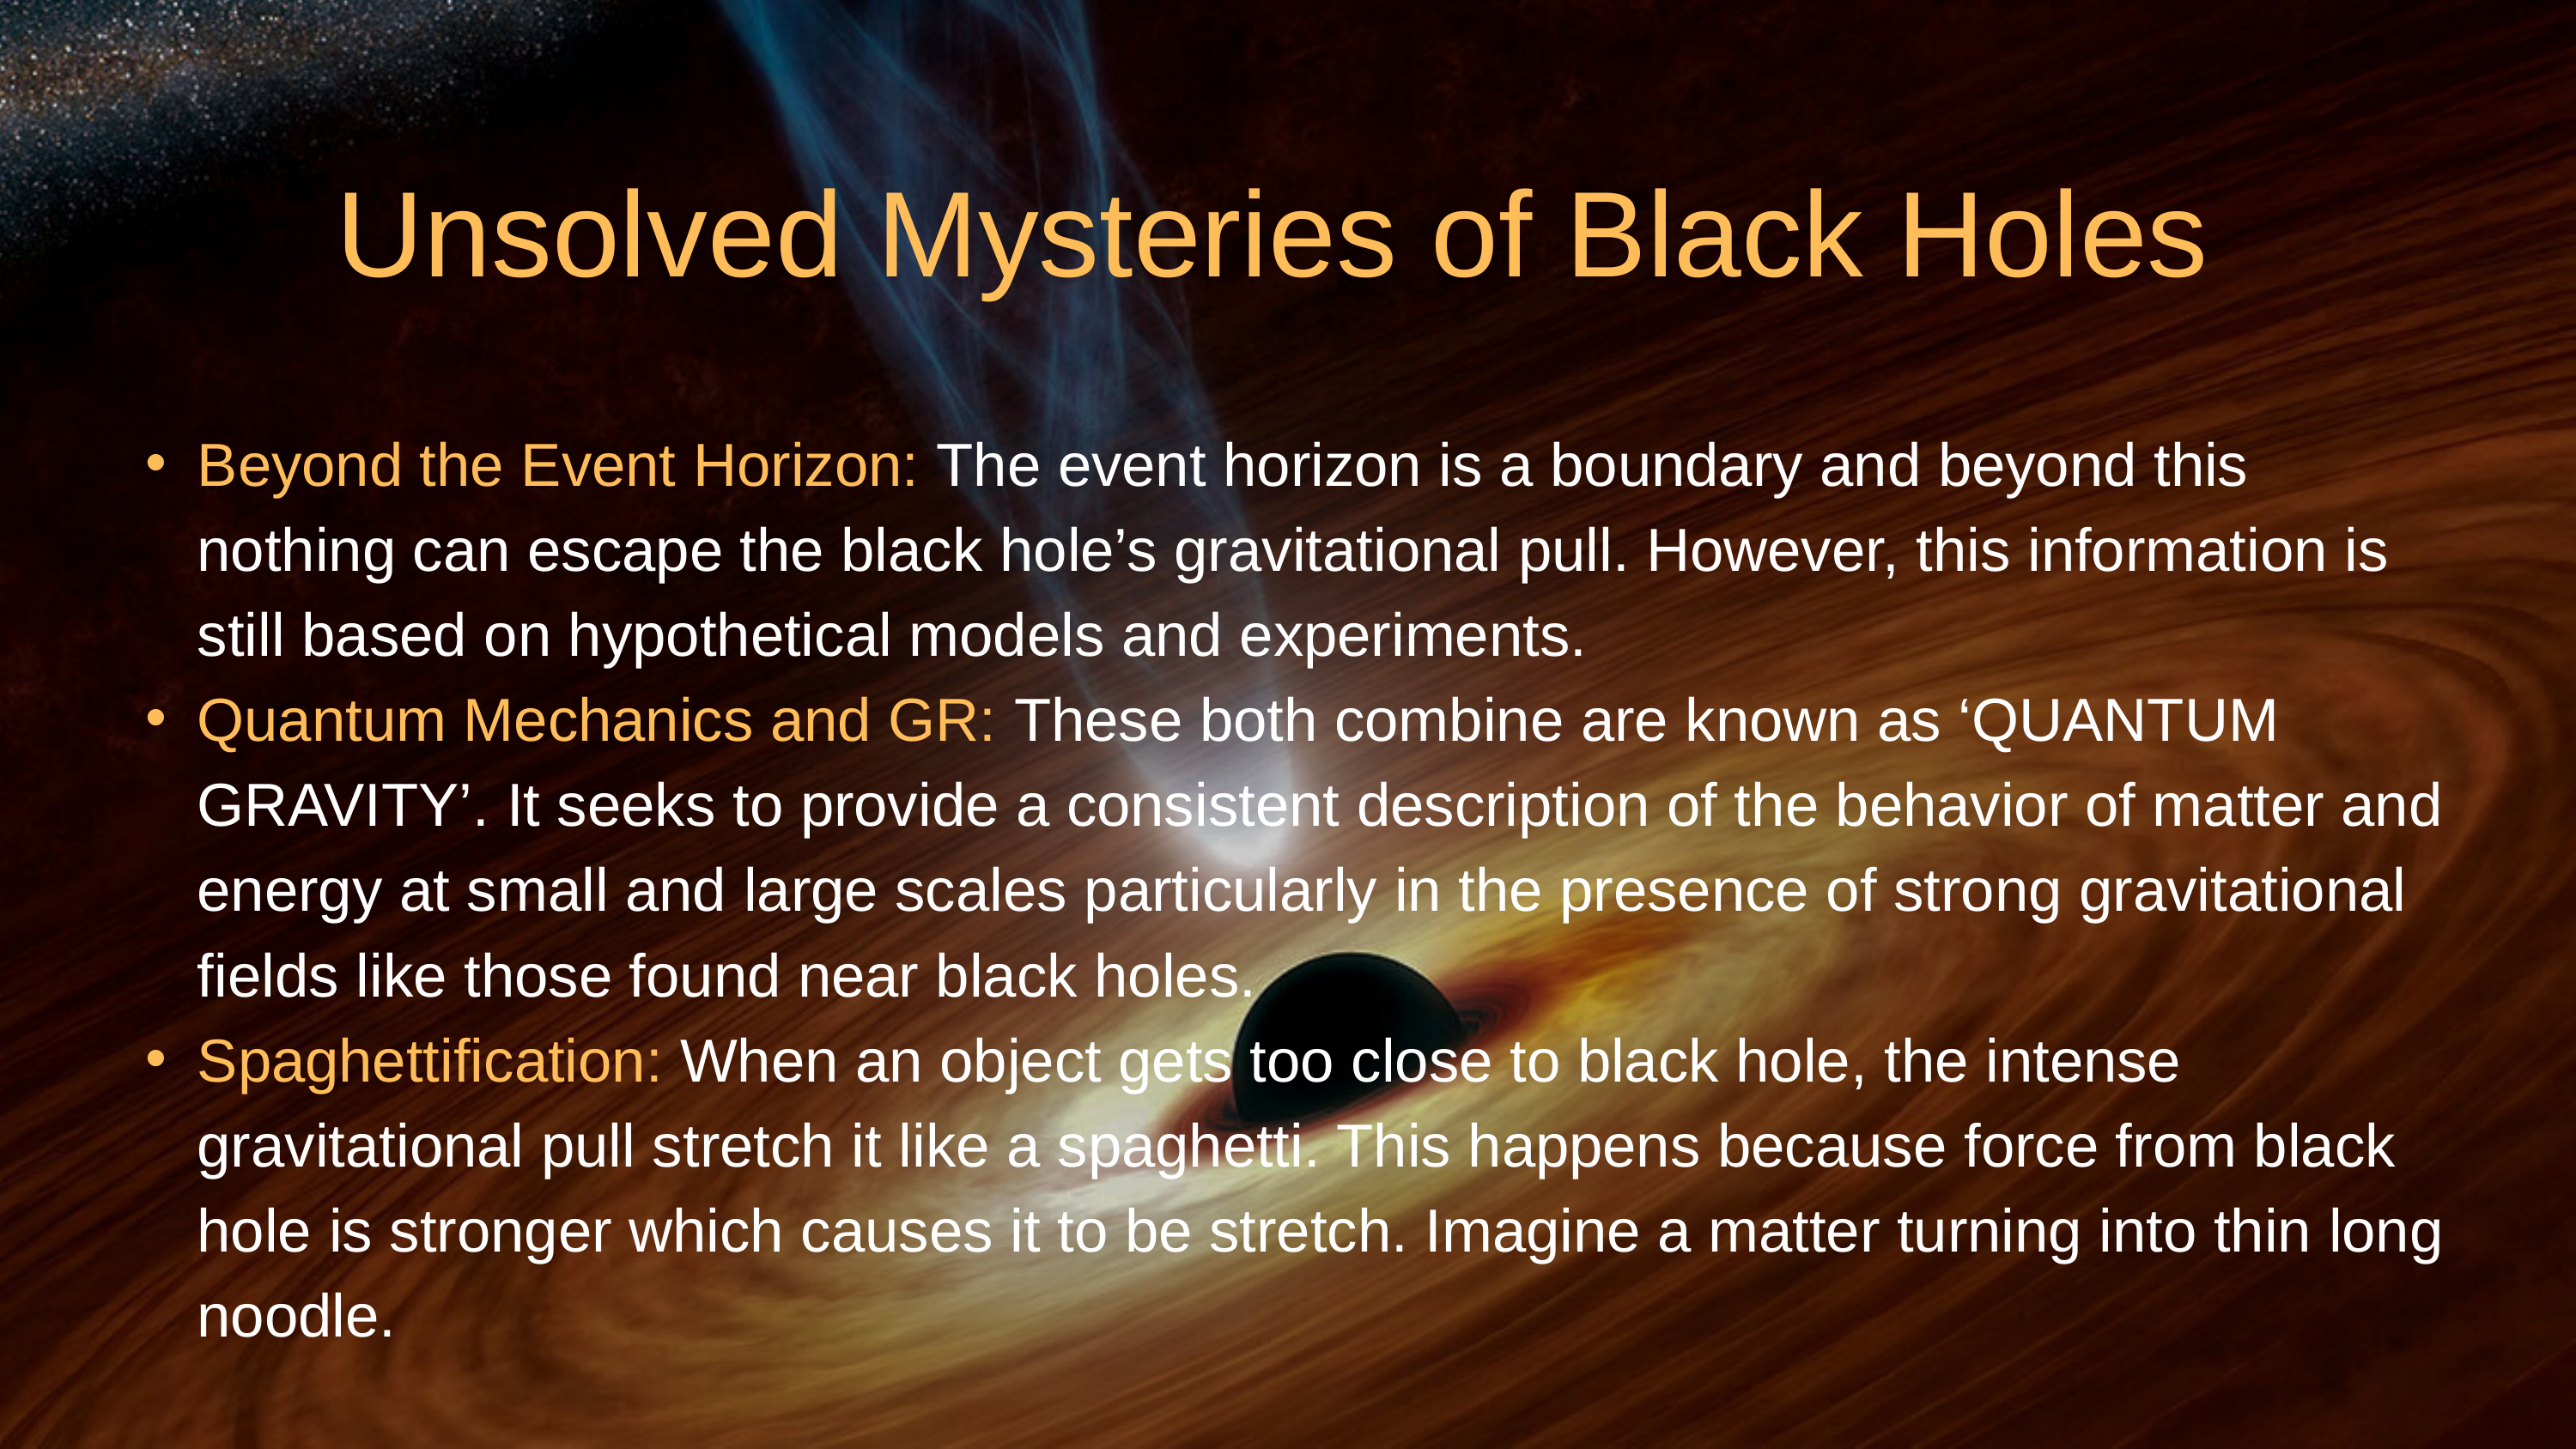

Unsolved Mysteries of Black Holes
Beyond the Event Horizon: The event horizon is a boundary and beyond this nothing can escape the black hole’s gravitational pull. However, this information is still based on hypothetical models and experiments.
Quantum Mechanics and GR: These both combine are known as ‘QUANTUM GRAVITY’. It seeks to provide a consistent description of the behavior of matter and energy at small and large scales particularly in the presence of strong gravitational fields like those found near black holes.
Spaghettification: When an object gets too close to black hole, the intense gravitational pull stretch it like a spaghetti. This happens because force from black hole is stronger which causes it to be stretch. Imagine a matter turning into thin long noodle.